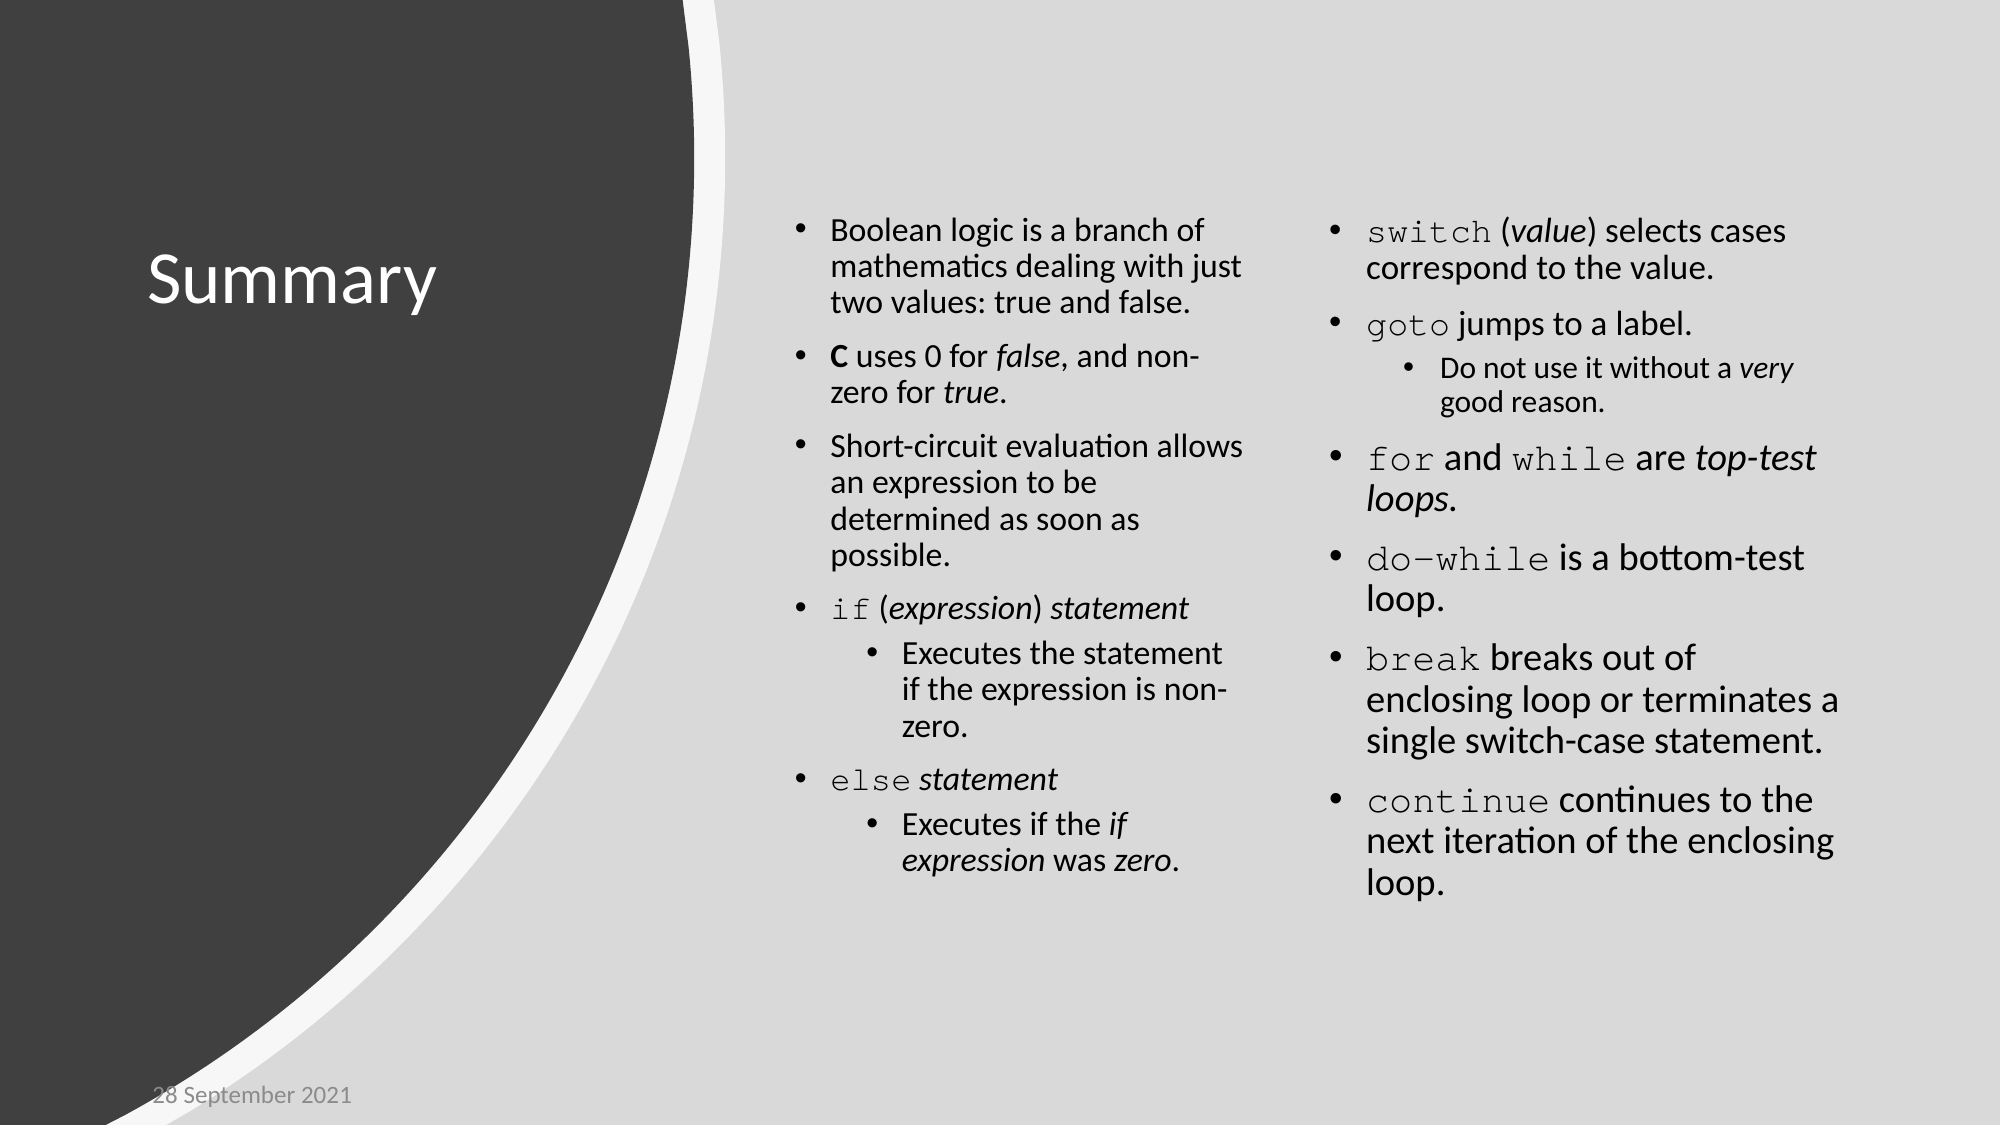

Boolean logic is a branch of mathematics dealing with just two values: true and false.
C uses 0 for false, and non-zero for true.
Short-circuit evaluation allows an expression to be determined as soon as possible.
if (expression) statement
Executes the statement if the expression is non-zero.
else statement
Executes if the if expression was zero.

switch (value) selects cases correspond to the value.
goto jumps to a label.
Do not use it without a very good reason.
for and while are top-test loops.
do-while is a bottom-test loop.
break breaks out of enclosing loop or terminates a single switch-case statement.
continue continues to the next iteration of the enclosing loop.
# Summary
28 September 2021
© 2021 Darrell Long
37